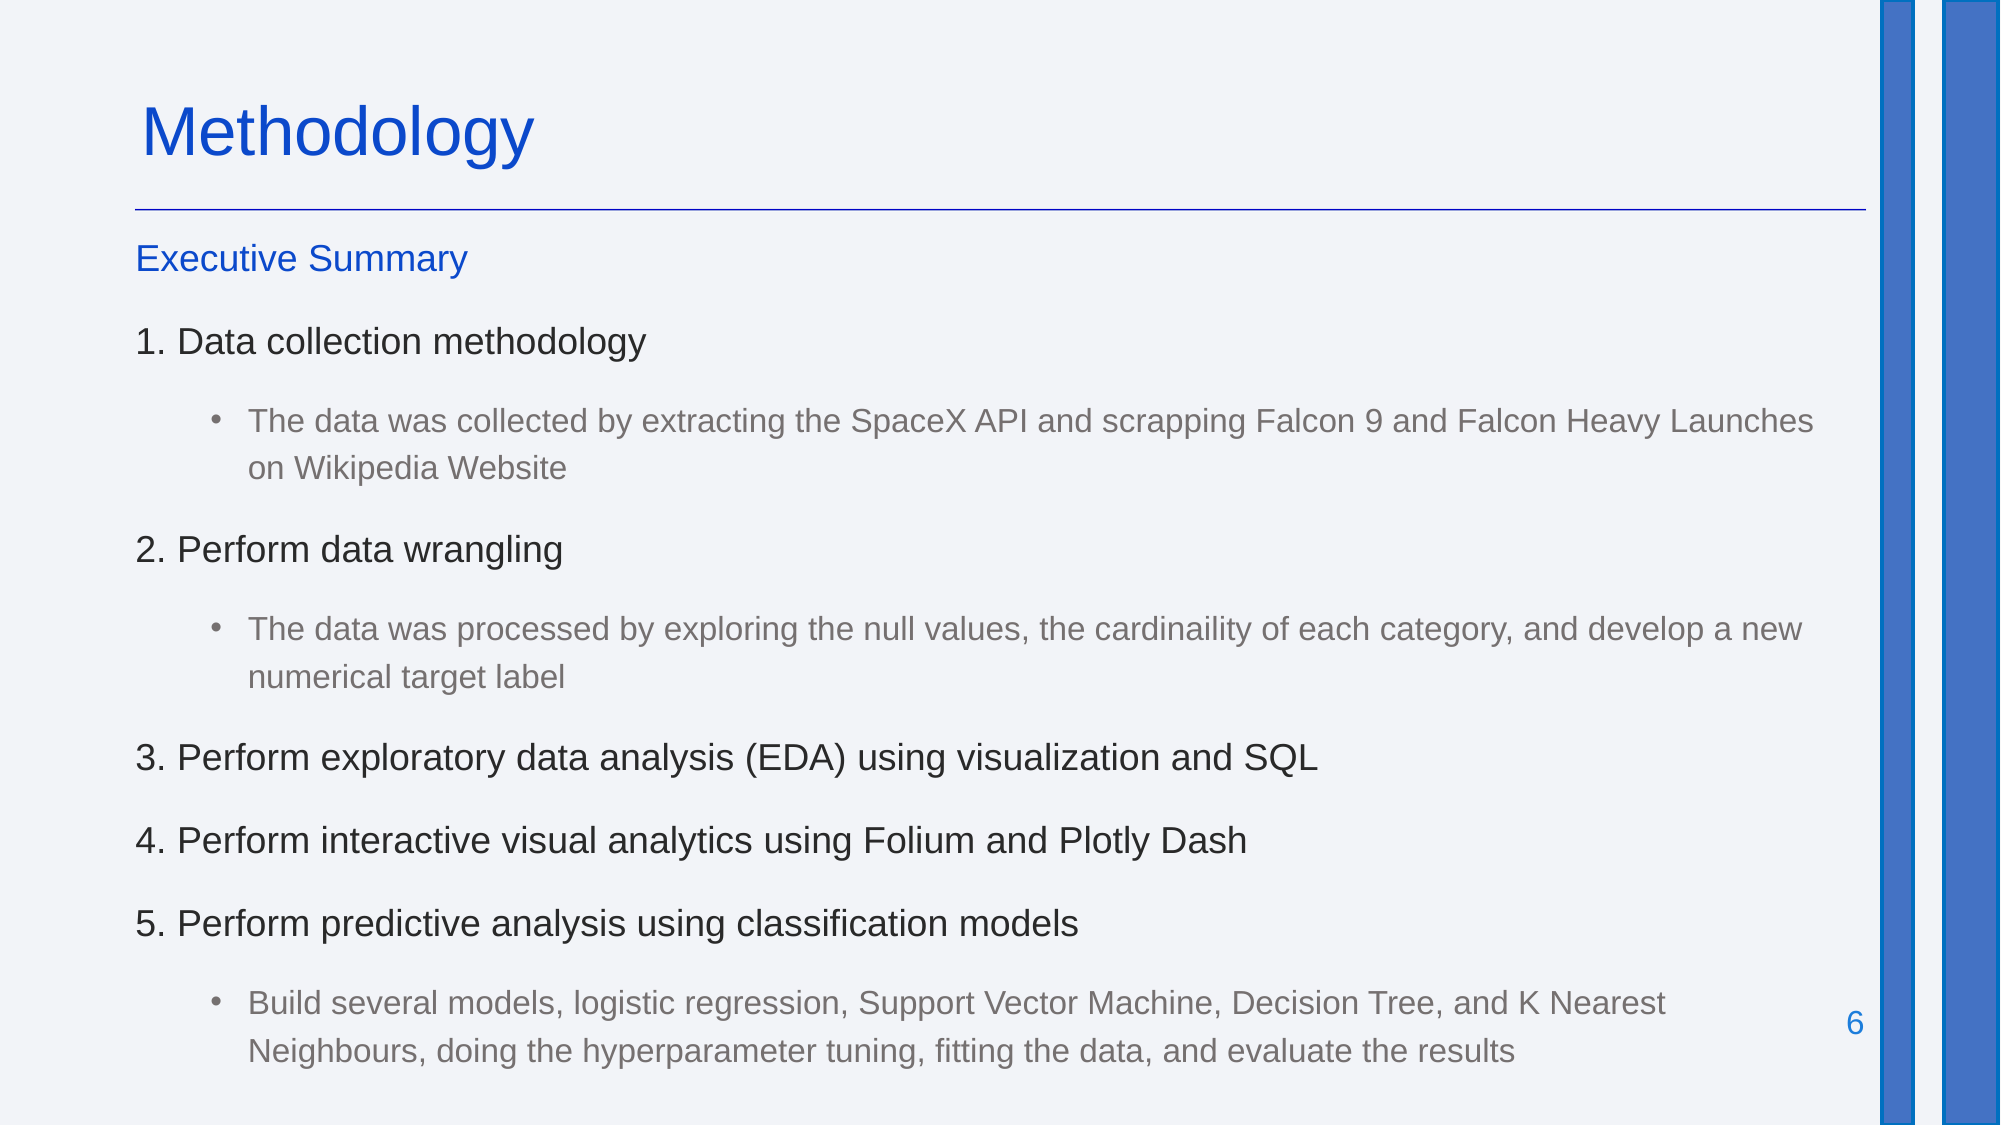

Methodology
Executive Summary
1. Data collection methodology
The data was collected by extracting the SpaceX API and scrapping Falcon 9 and Falcon Heavy Launches on Wikipedia Website
2. Perform data wrangling
The data was processed by exploring the null values, the cardinaility of each category, and develop a new numerical target label
3. Perform exploratory data analysis (EDA) using visualization and SQL
4. Perform interactive visual analytics using Folium and Plotly Dash
5. Perform predictive analysis using classification models
Build several models, logistic regression, Support Vector Machine, Decision Tree, and K Nearest Neighbours, doing the hyperparameter tuning, fitting the data, and evaluate the results

6